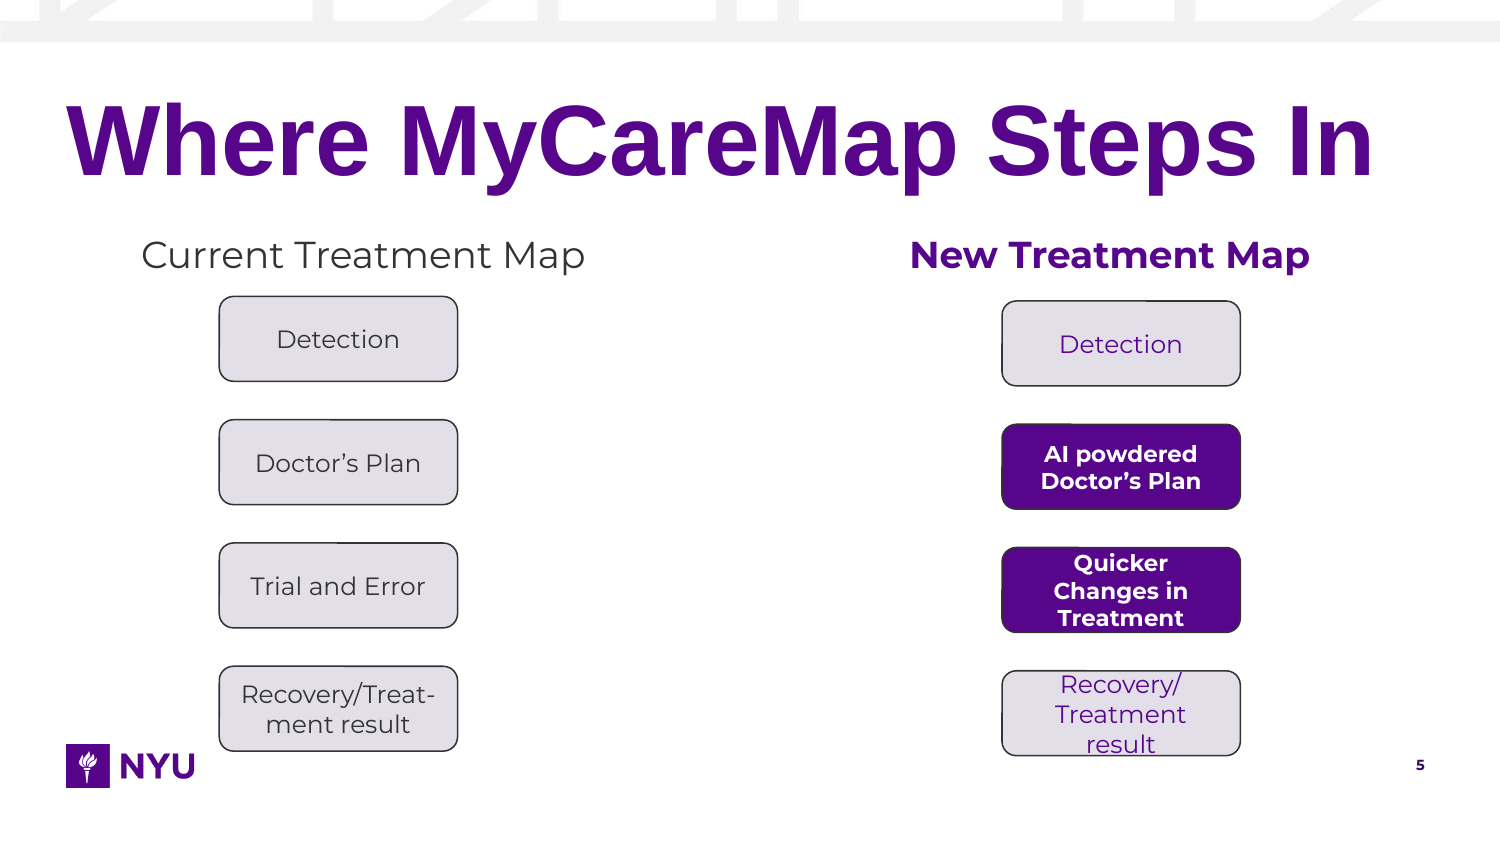

# Where MyCareMap Steps In
Current Treatment Map
New Treatment Map
Detection
Detection
Doctor’s Plan
AI powdered Doctor’s Plan
Trial and Error
Quicker Changes in Treatment
Recovery/Treat-ment result
Recovery/Treatment result